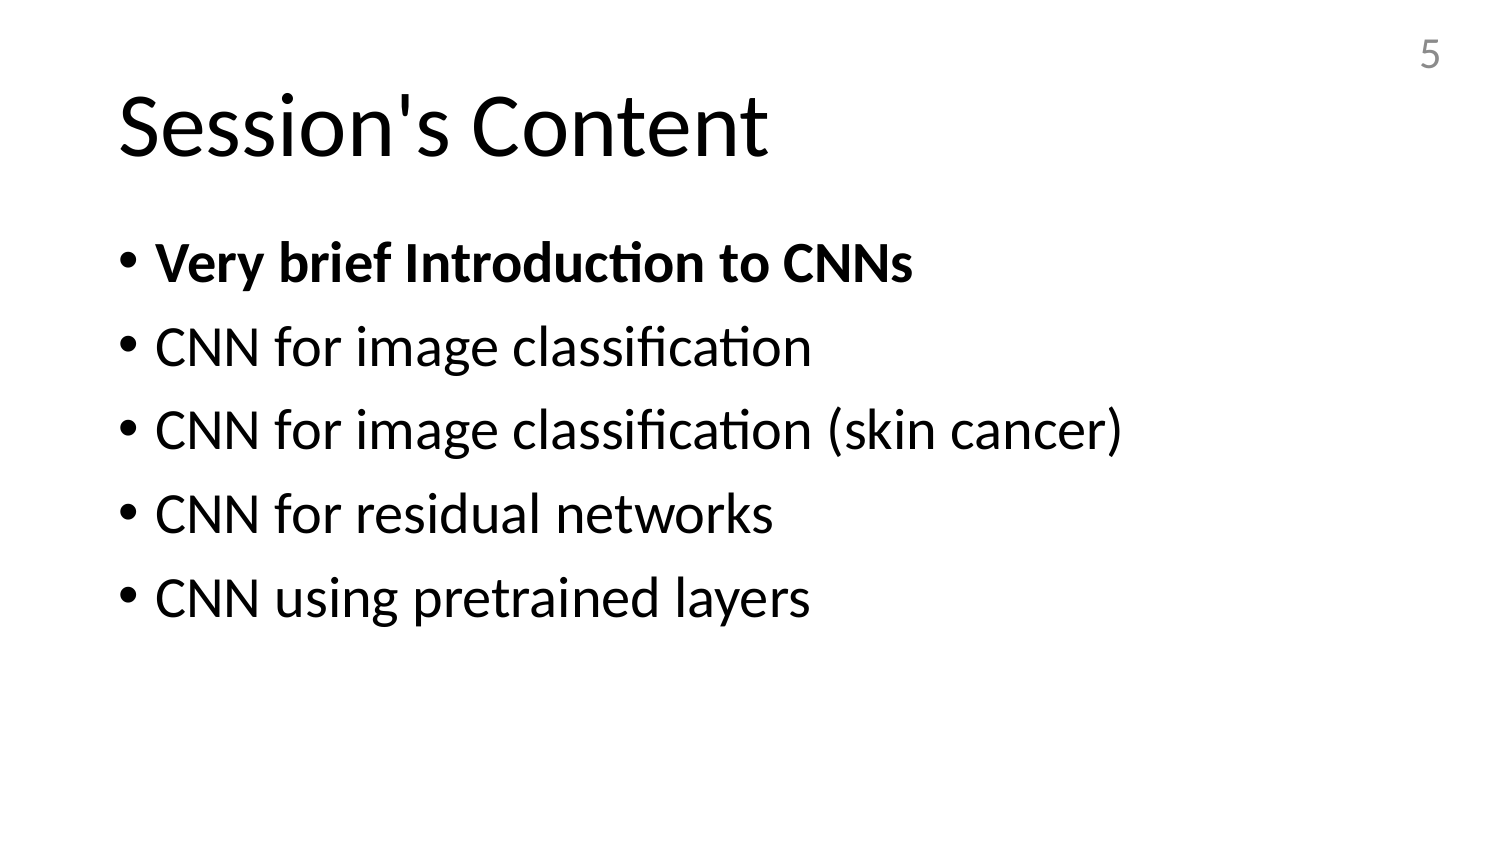

5
# Session's Content
Very brief Introduction to CNNs
CNN for image classification
CNN for image classification (skin cancer)
CNN for residual networks
CNN using pretrained layers